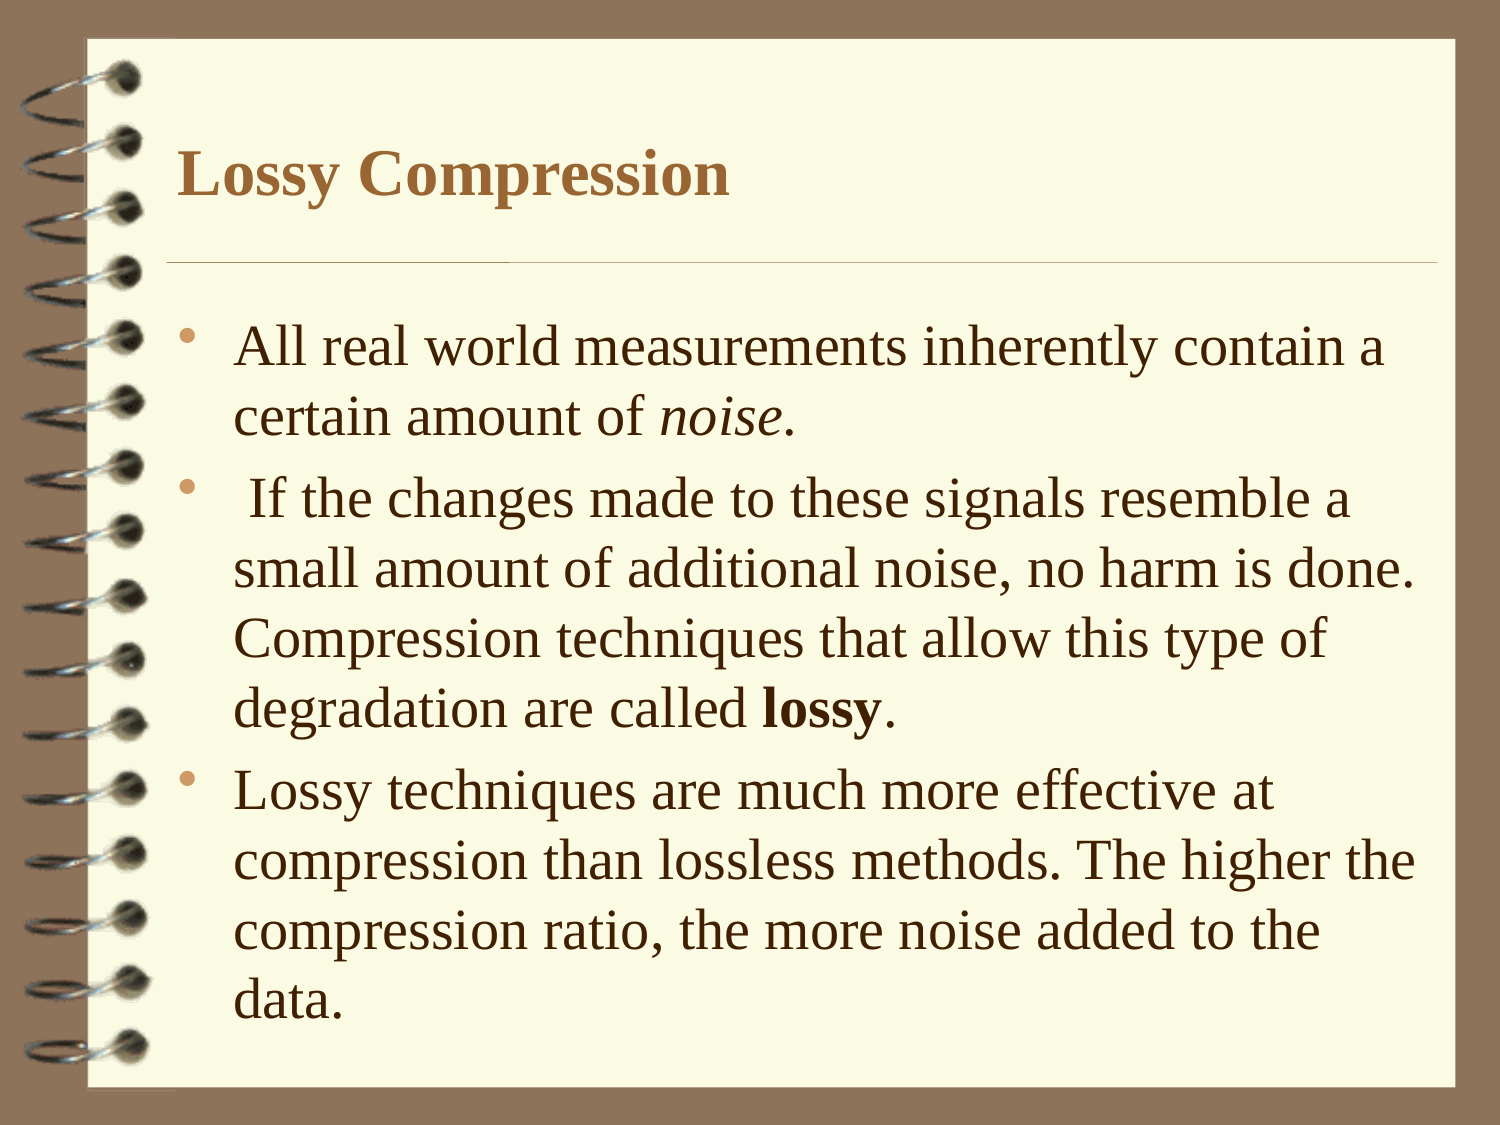

# Lossy Compression
All real world measurements inherently contain a certain amount of noise.
 If the changes made to these signals resemble a small amount of additional noise, no harm is done. Compression techniques that allow this type of degradation are called lossy.
Lossy techniques are much more effective at compression than lossless methods. The higher the compression ratio, the more noise added to the data.